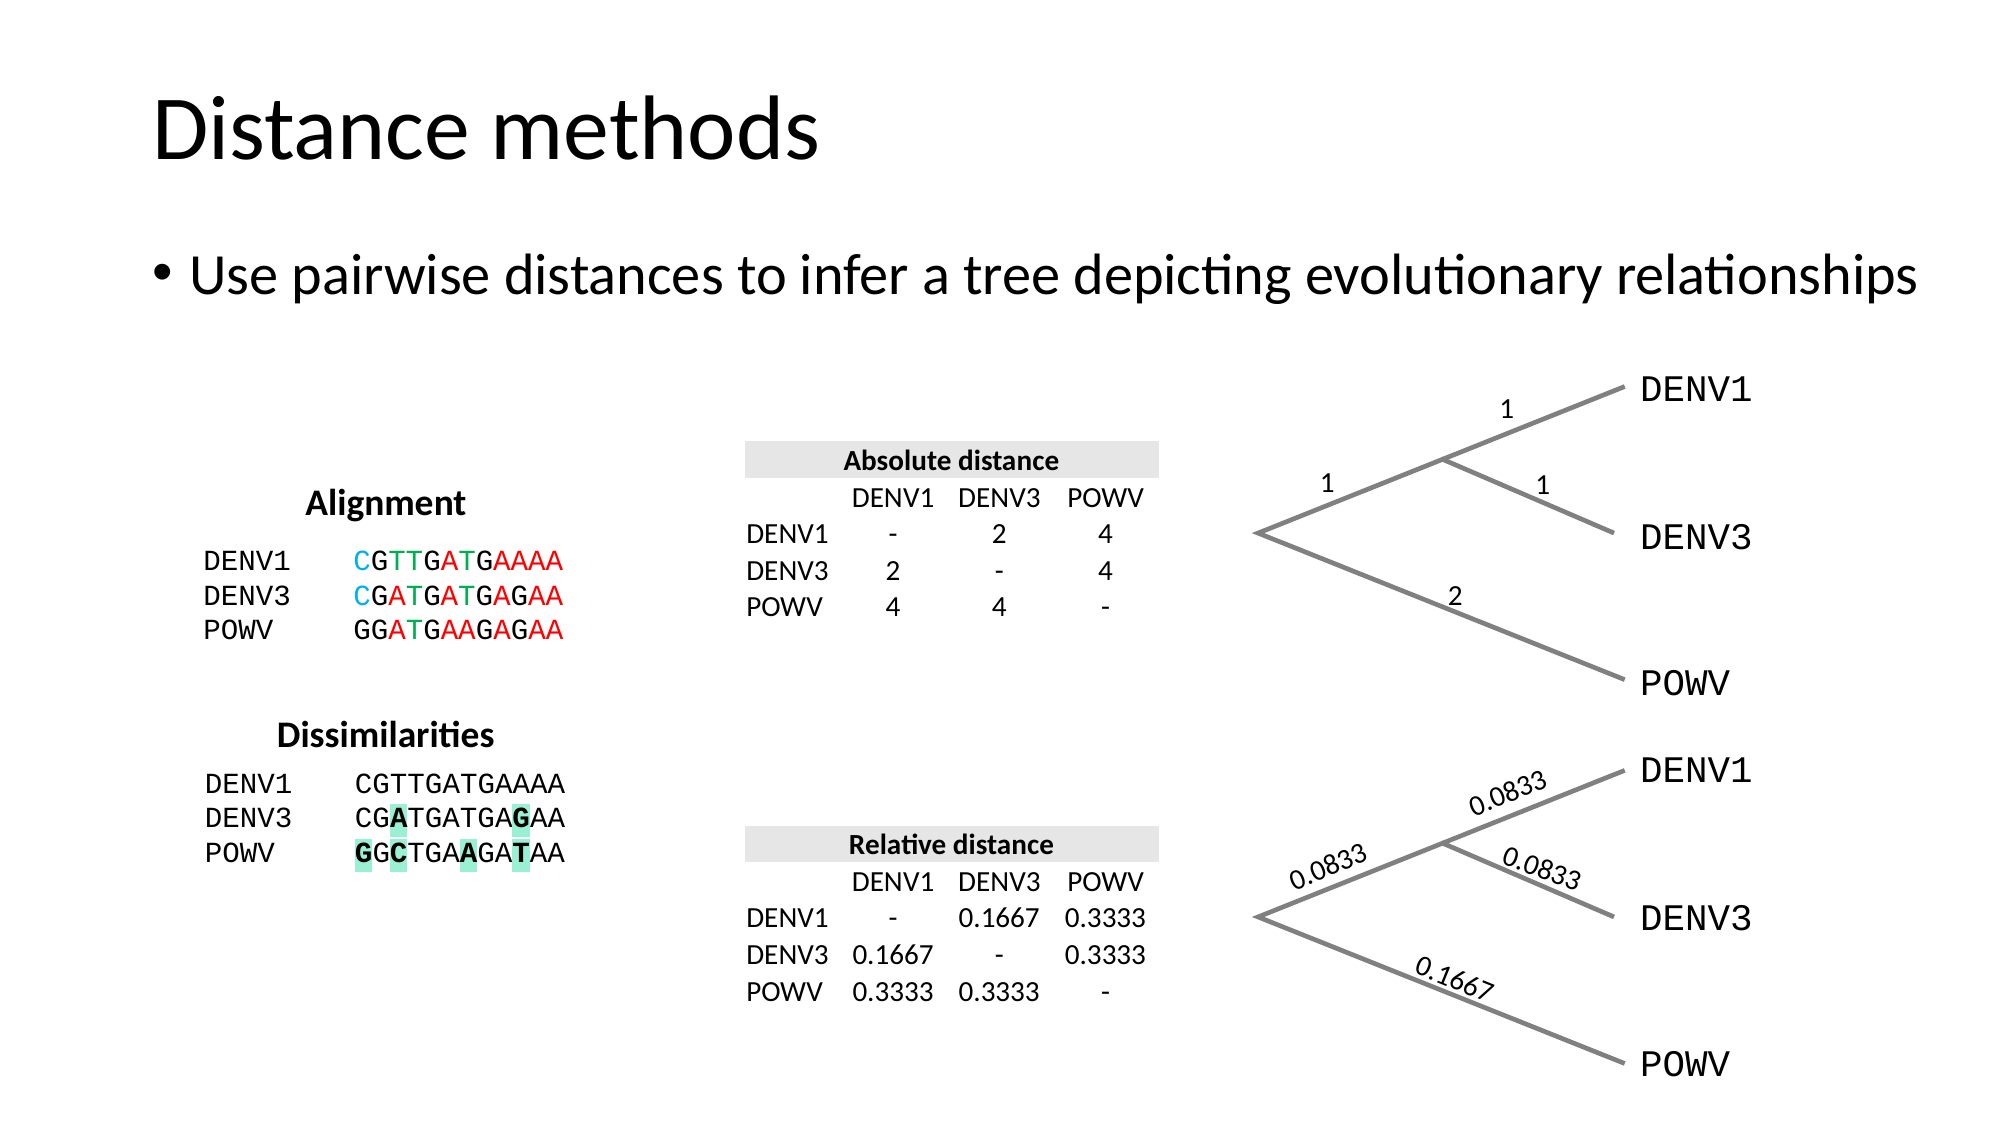

Distance methods
Use pairwise distances to infer a tree depicting evolutionary relationships
DENV1

1
1
1
DENV3
2
POWV
| Absolute distance |  |  |  |
| --- | --- | --- | --- |
|  | DENV1 | DENV3 | POWV |
| DENV1 | - | 2 | 4 |
| DENV3 | 2 | - | 4 |
| POWV | 4 | 4 | - |
Alignment
DENV1	CGTTGATGAAAA
DENV3	CGATGATGAGAA
POWV	GGATGAAGAGAA
Dissimilarities
DENV1

0.0833
0.0833
0.0833
DENV3
0.1667
POWV
DENV1	CGTTGATGAAAA
DENV3	CGATGATGAGAA
POWV	GGCTGAAGATAA
| Relative distance |  |  |  |
| --- | --- | --- | --- |
|  | DENV1 | DENV3 | POWV |
| DENV1 | - | 0.1667 | 0.3333 |
| DENV3 | 0.1667 | - | 0.3333 |
| POWV | 0.3333 | 0.3333 | - |